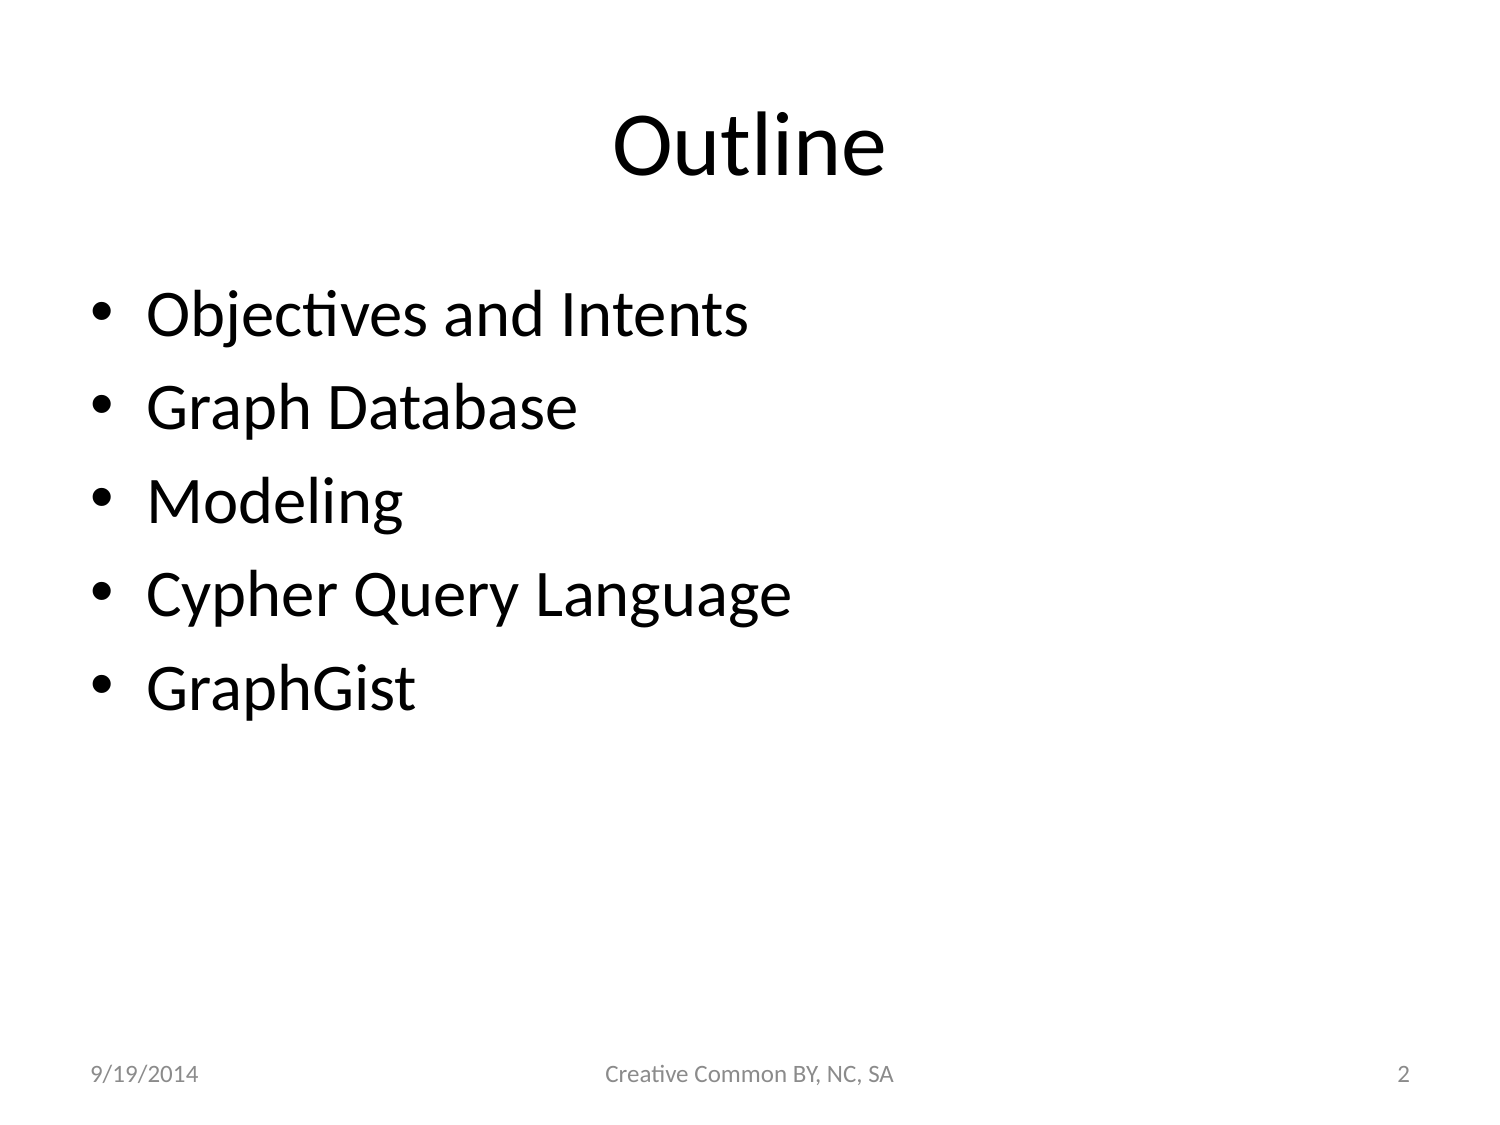

# Outline
Objectives and Intents
Graph Database
Modeling
Cypher Query Language
GraphGist
9/19/2014
Creative Common BY, NC, SA
2